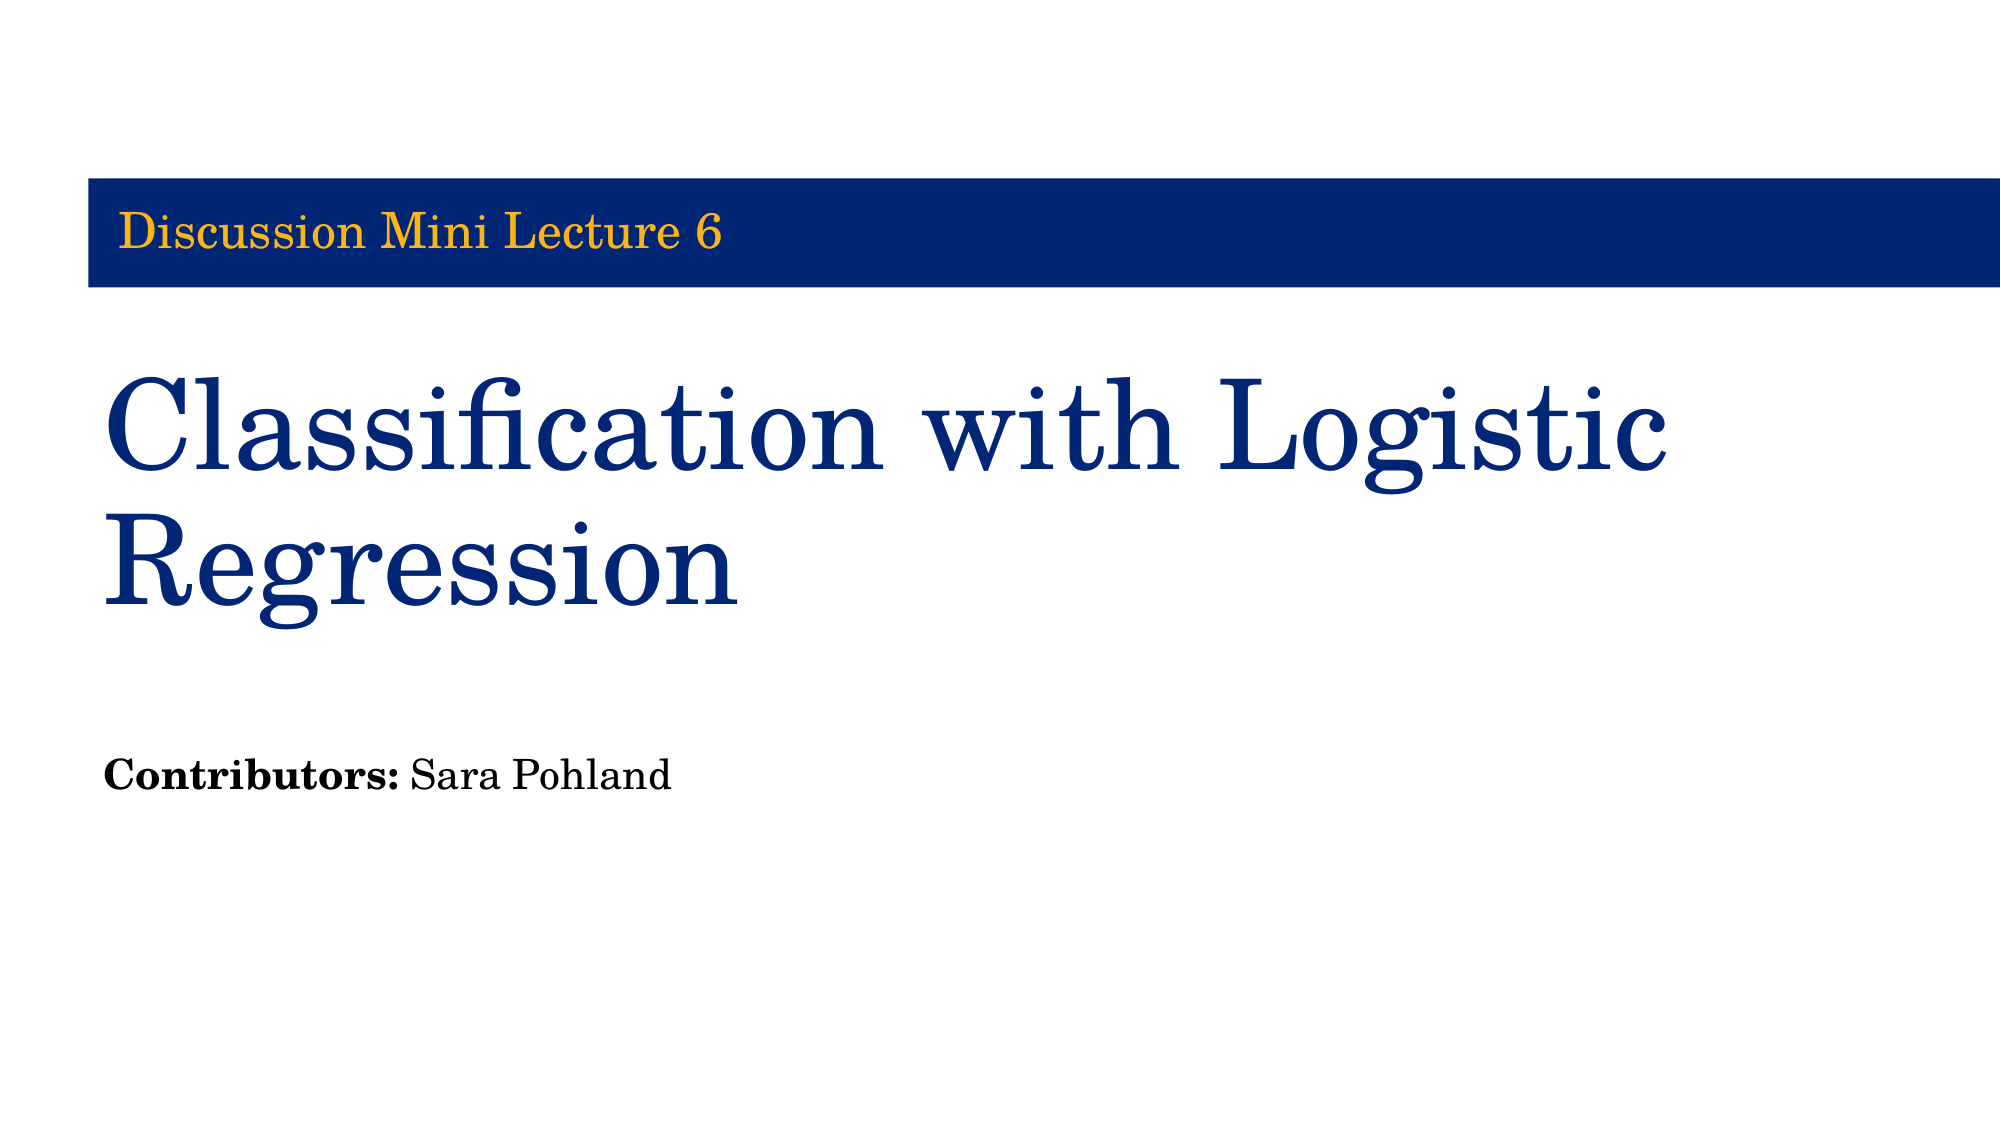

Discussion Mini Lecture 6
# Classification with Logistic Regression
Contributors: Sara Pohland